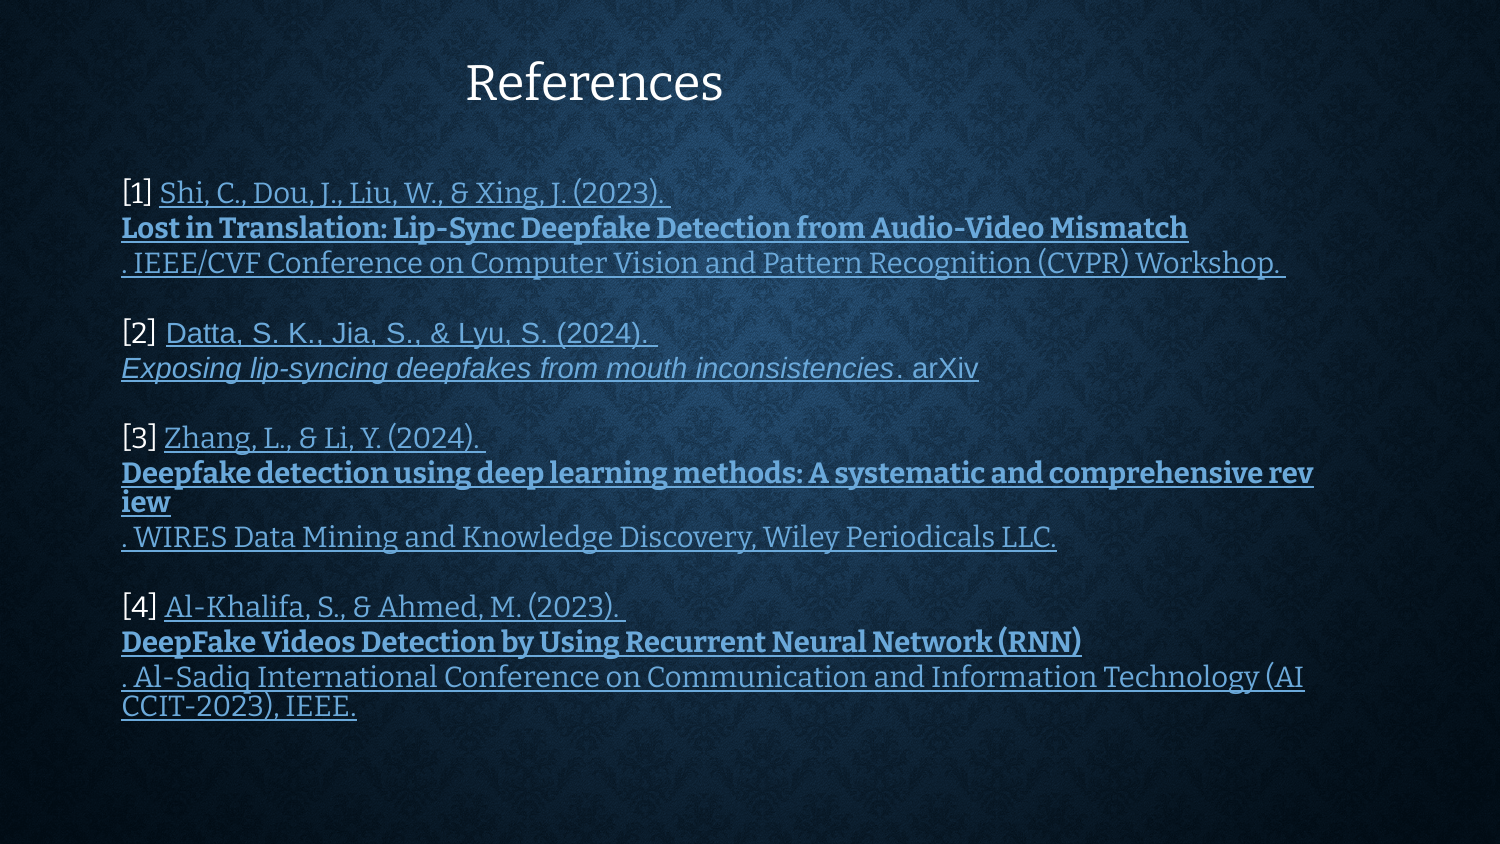

References
[1] Shi, C., Dou, J., Liu, W., & Xing, J. (2023). Lost in Translation: Lip-Sync Deepfake Detection from Audio-Video Mismatch. IEEE/CVF Conference on Computer Vision and Pattern Recognition (CVPR) Workshop.

[2] Datta, S. K., Jia, S., & Lyu, S. (2024). Exposing lip-syncing deepfakes from mouth inconsistencies. arXiv

[3] Zhang, L., & Li, Y. (2024). Deepfake detection using deep learning methods: A systematic and comprehensive review. WIRES Data Mining and Knowledge Discovery, Wiley Periodicals LLC.

[4] Al-Khalifa, S., & Ahmed, M. (2023). DeepFake Videos Detection by Using Recurrent Neural Network (RNN). Al-Sadiq International Conference on Communication and Information Technology (AICCIT-2023), IEEE.